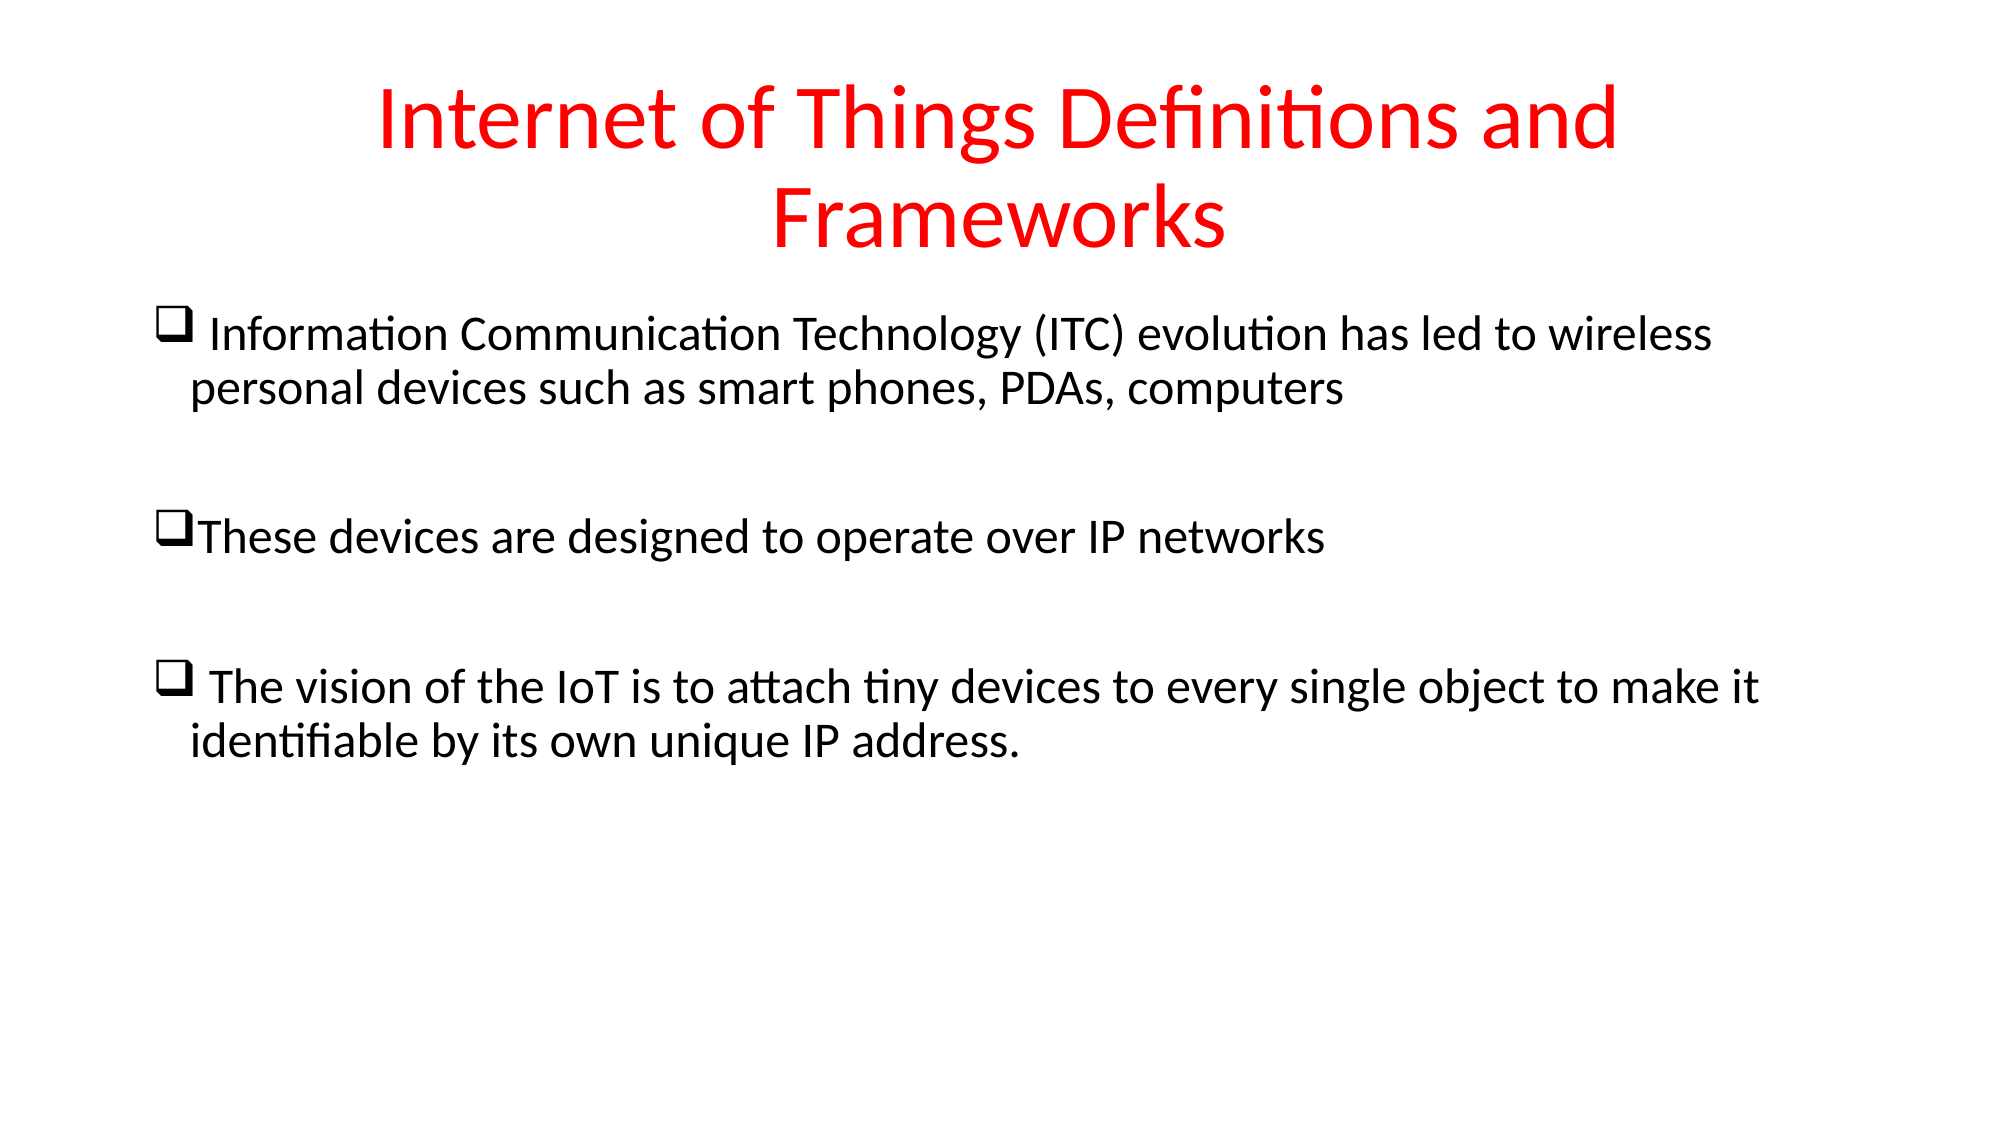

# Internet of Things Definitions and Frameworks
 Information Communication Technology (ITC) evolution has led to wireless personal devices such as smart phones, PDAs, computers

These devices are designed to operate over IP networks

 The vision of the IoT is to attach tiny devices to every single object to make it identifiable by its own unique IP address.